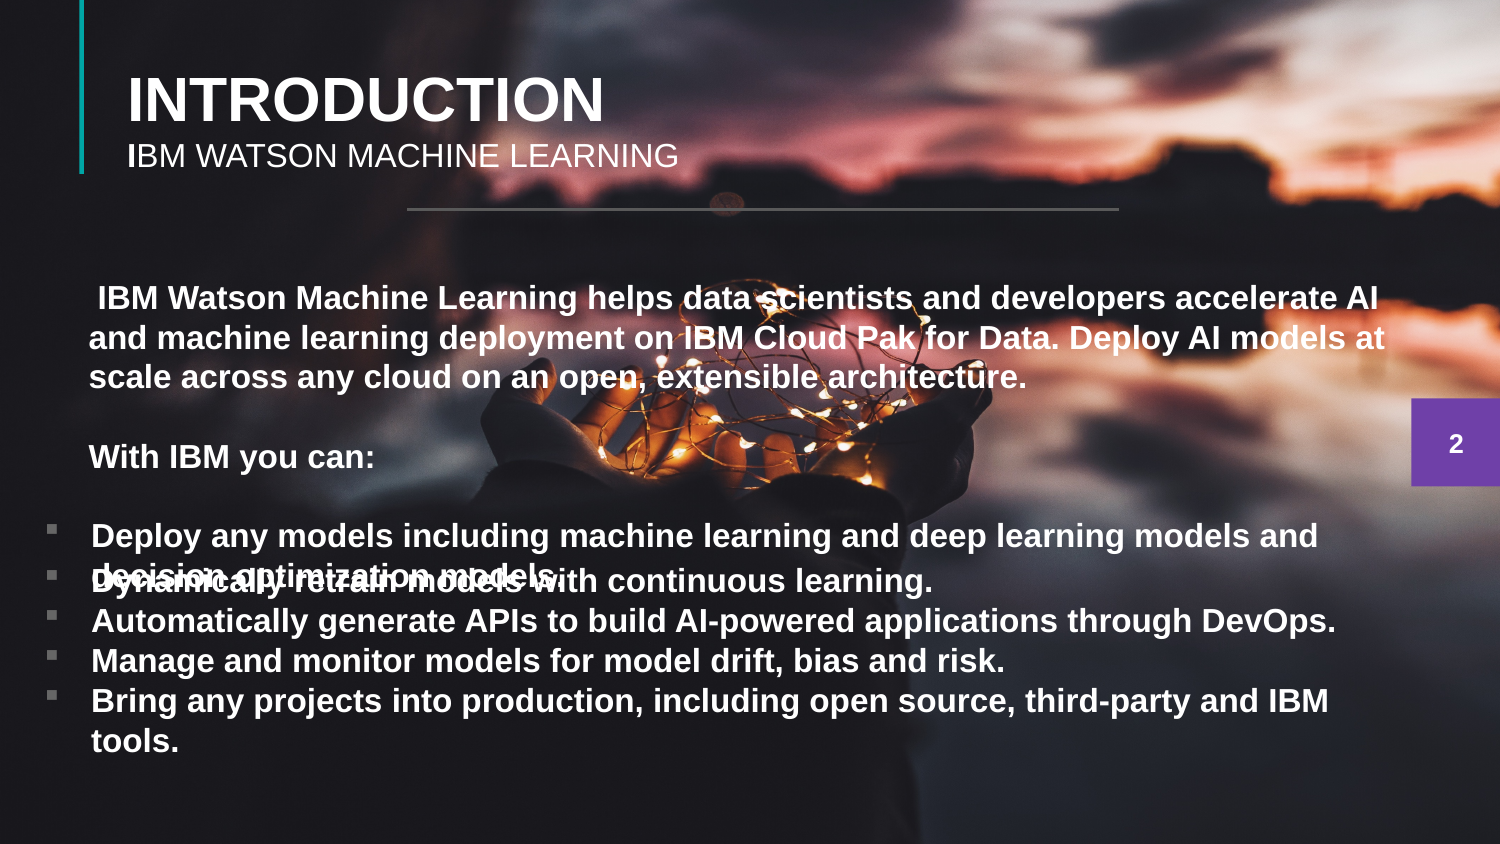

# INTRODUCTION IBM WATSON MACHINE LEARNING
 IBM Watson Machine Learning helps data scientists and developers accelerate AI and machine learning deployment on IBM Cloud Pak for Data. Deploy AI models at scale across any cloud on an open, extensible architecture.

With IBM you can:
Deploy any models including machine learning and deep learning models and decision optimization models.
2
Dynamically retrain models with continuous learning.
Automatically generate APIs to build AI-powered applications through DevOps.
Manage and monitor models for model drift, bias and risk.
Bring any projects into production, including open source, third-party and IBM tools.